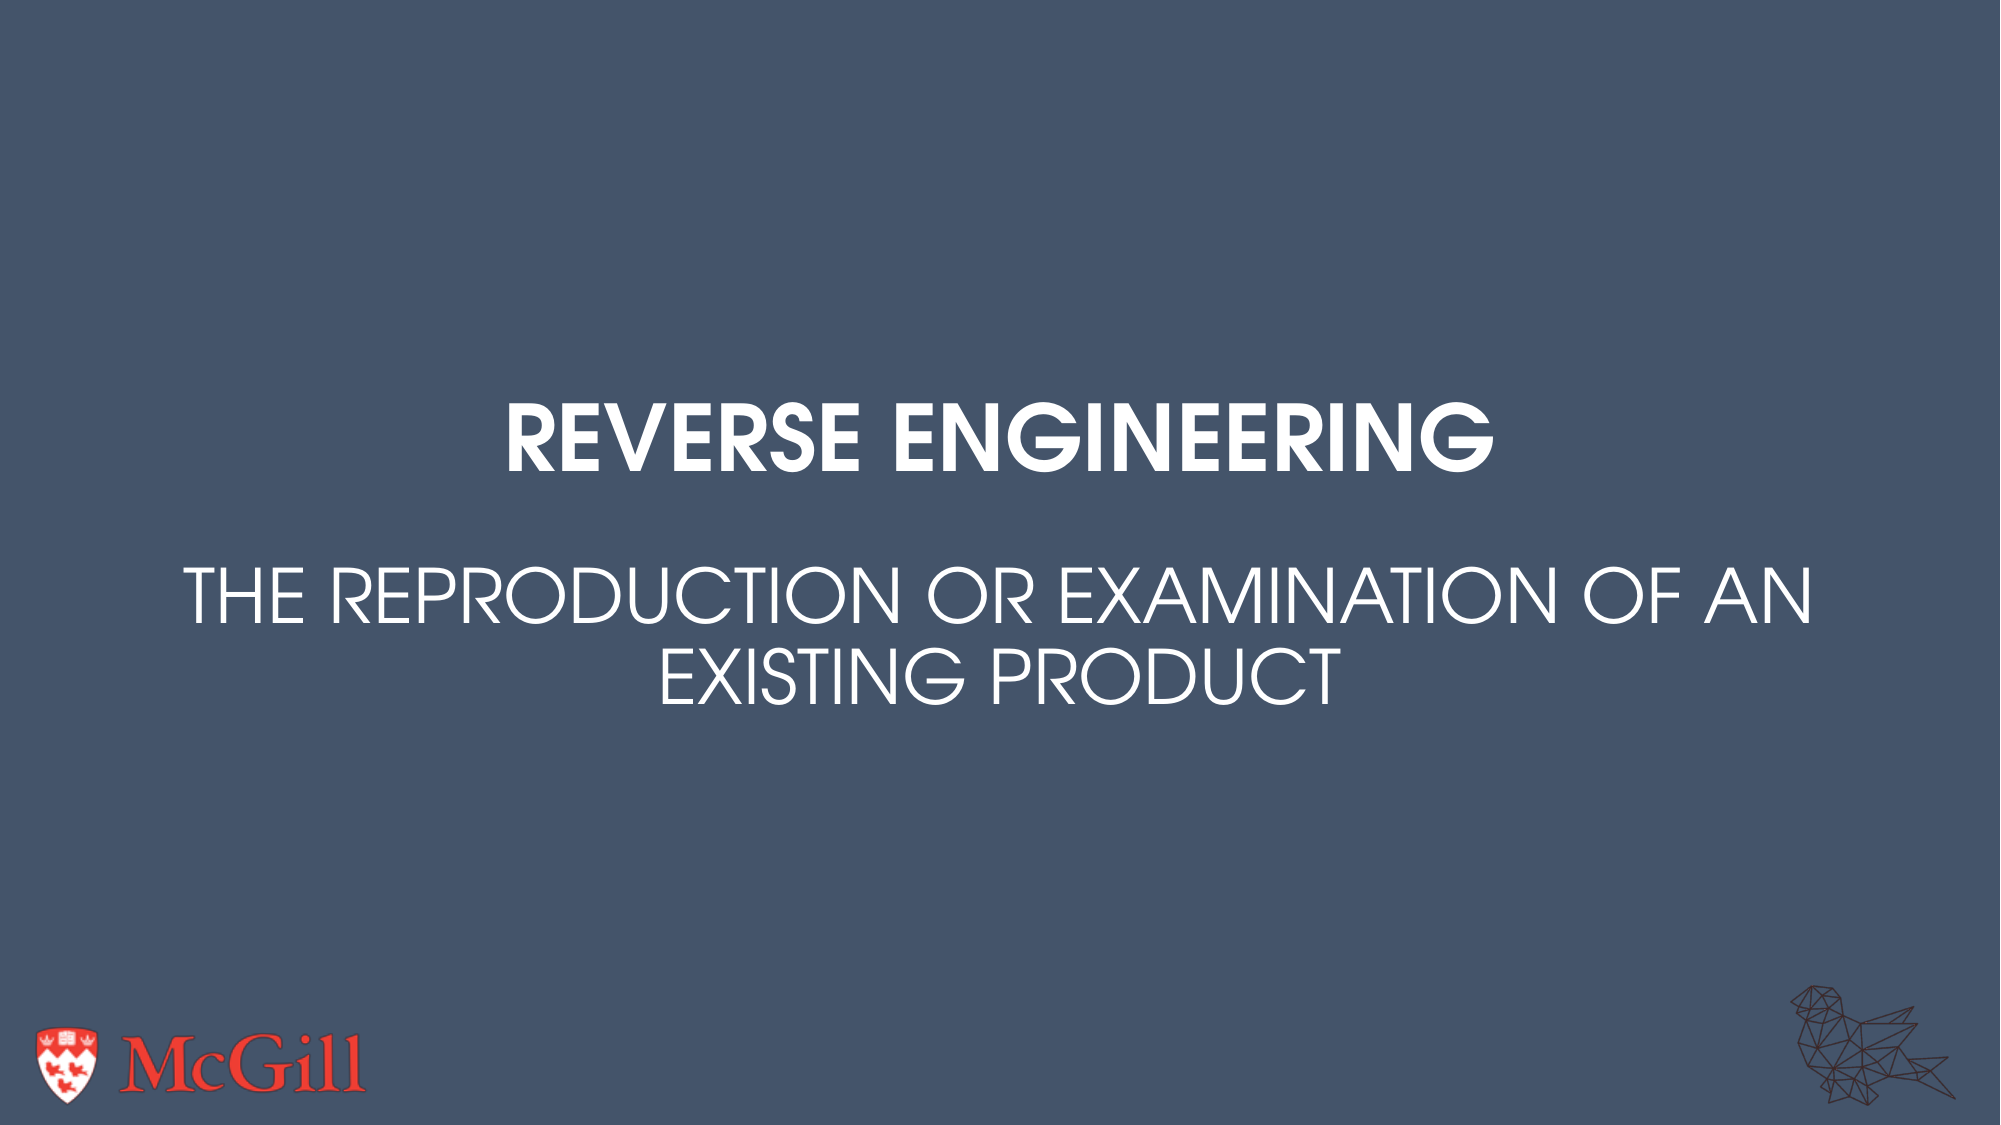

# Reverse engineering
The reproduction or examination of an existing product